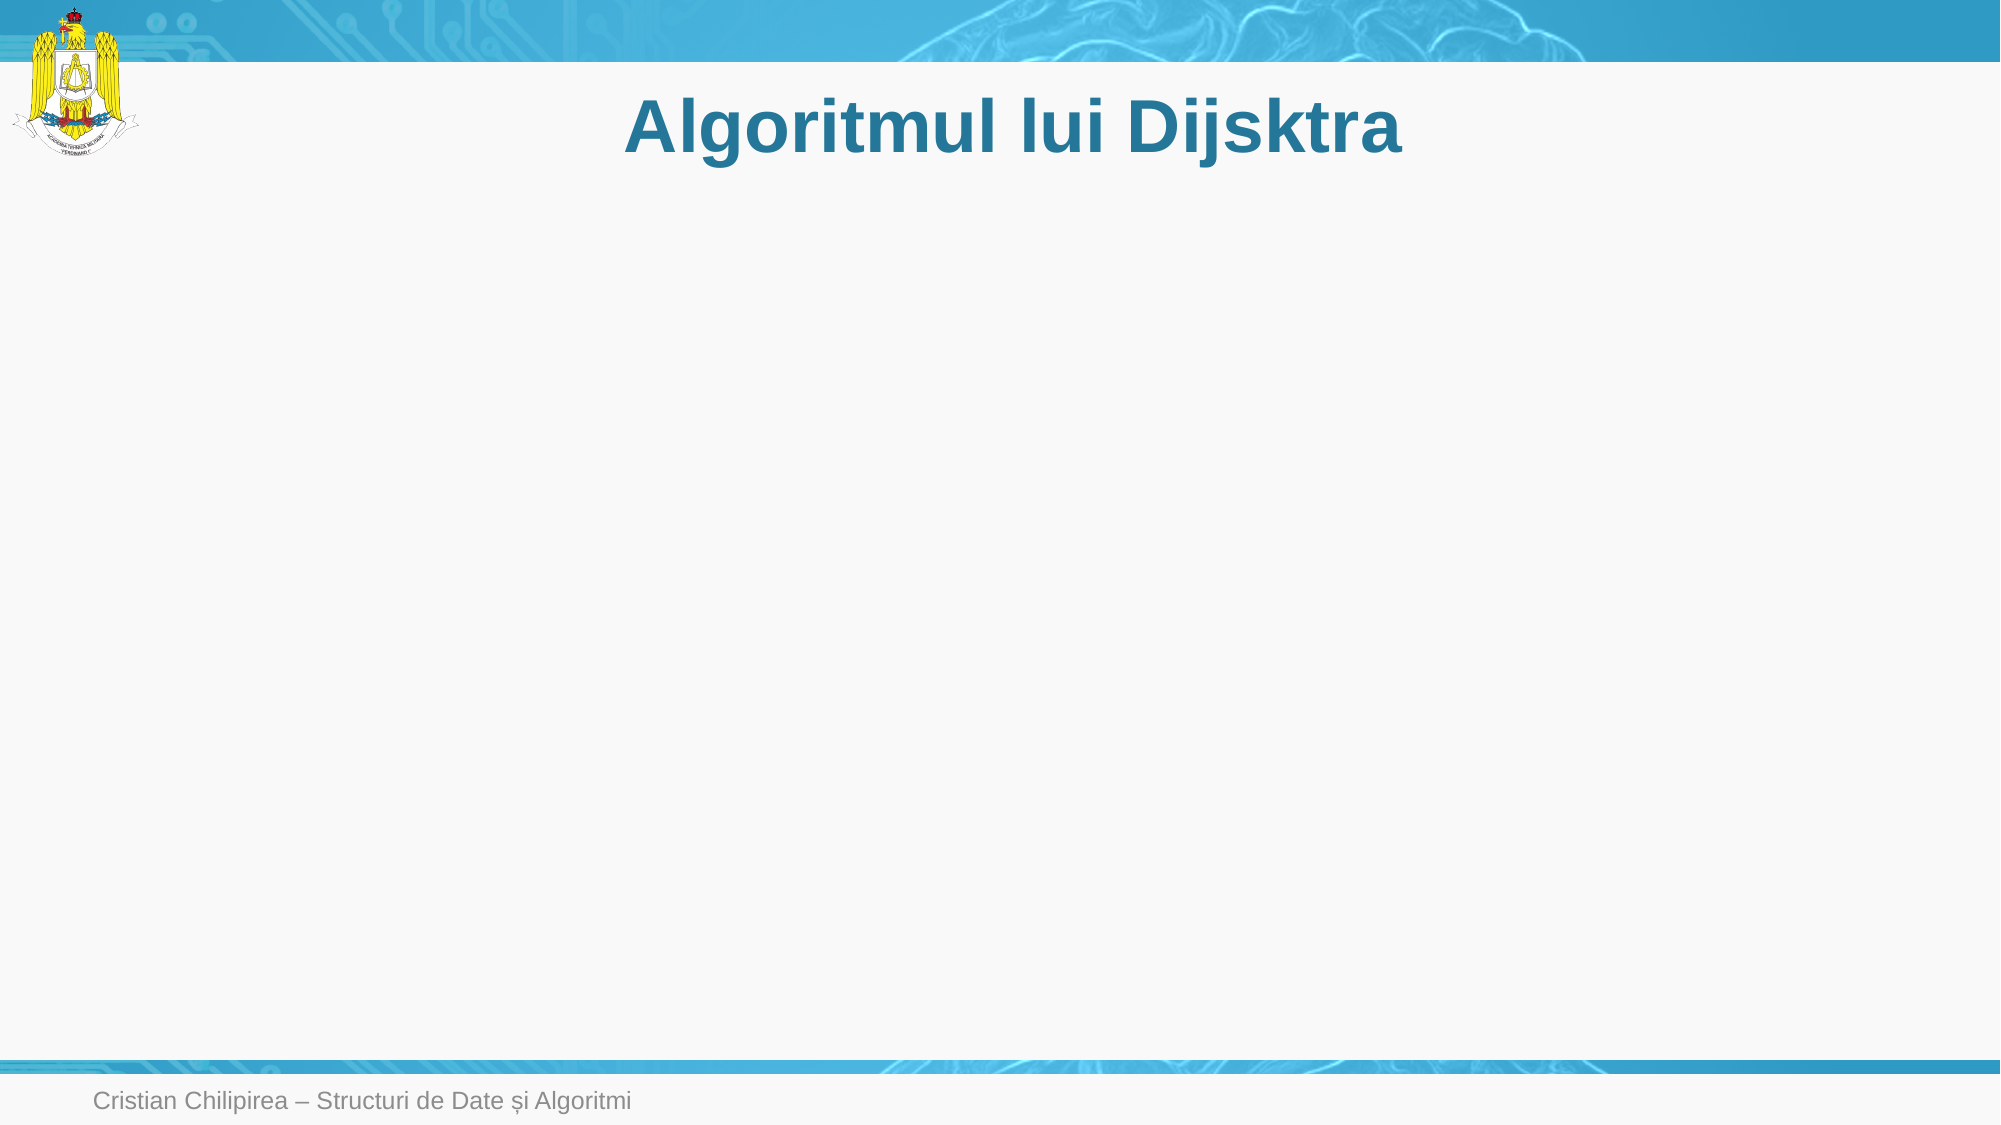

# Algoritmul lui Dijsktra

Cristian Chilipirea – Structuri de Date și Algoritmi